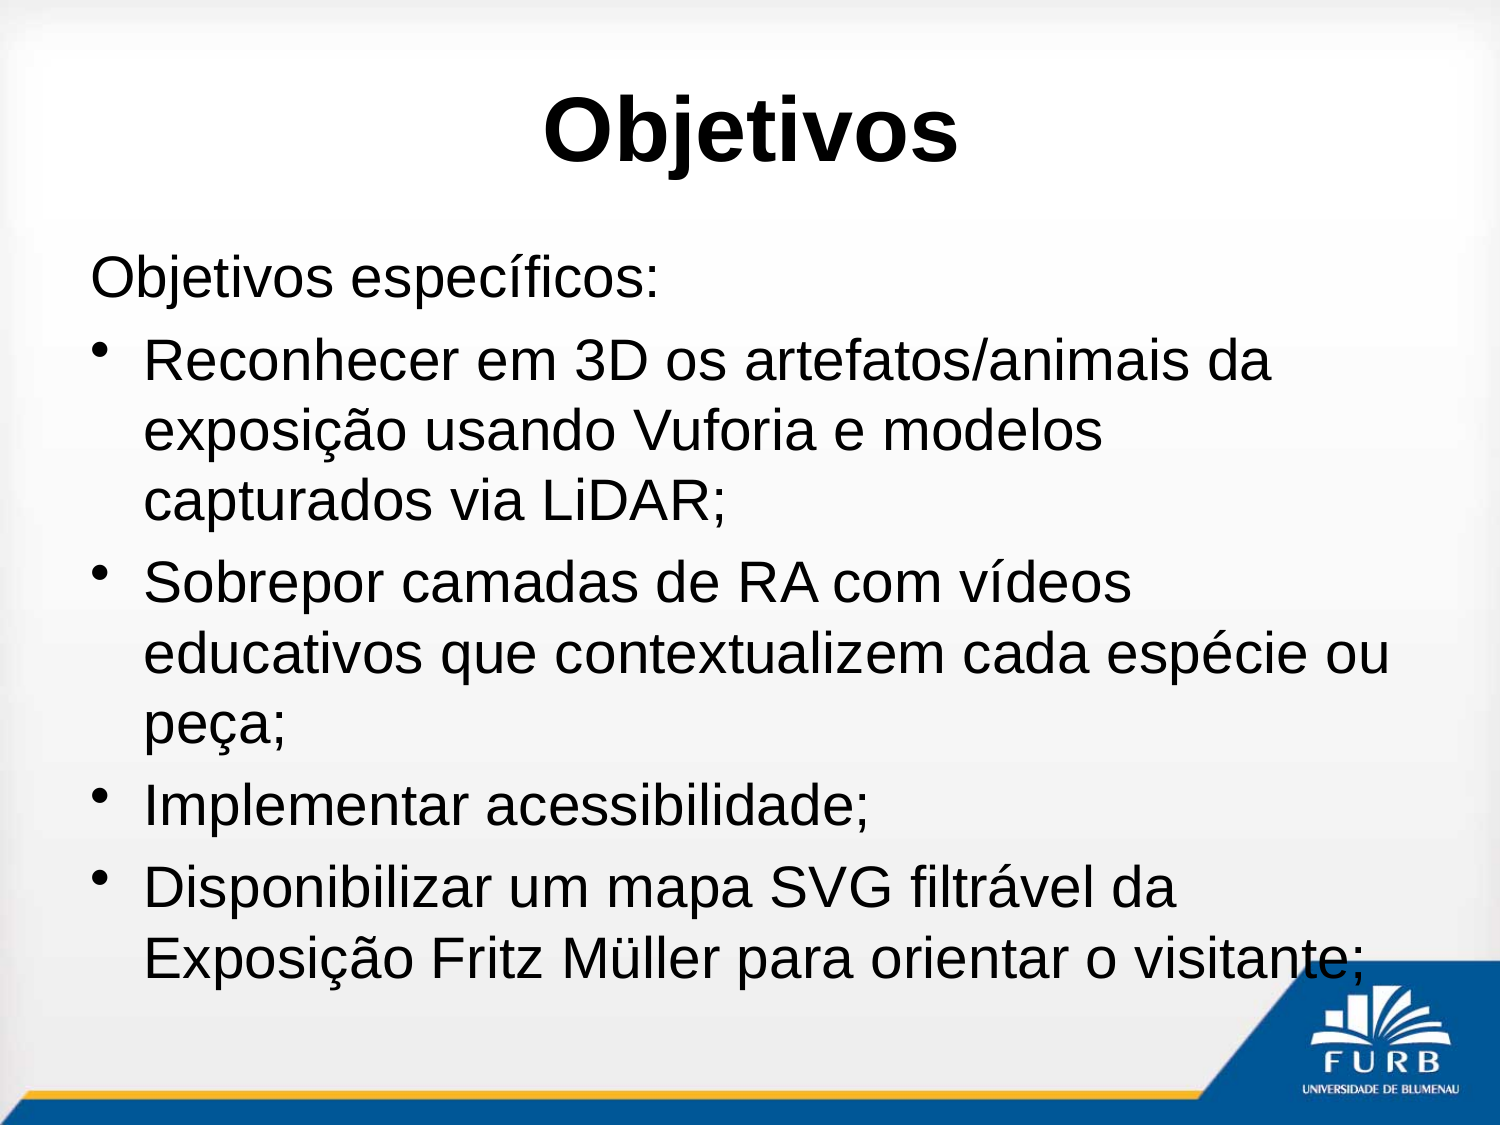

# Objetivos
Objetivos específicos:
Reconhecer em 3D os artefatos/animais da exposição usando Vuforia e modelos capturados via LiDAR;
Sobrepor camadas de RA com vídeos educativos que contextualizem cada espécie ou peça;
Implementar acessibilidade;
Disponibilizar um mapa SVG filtrável da Exposição Fritz Müller para orientar o visitante;